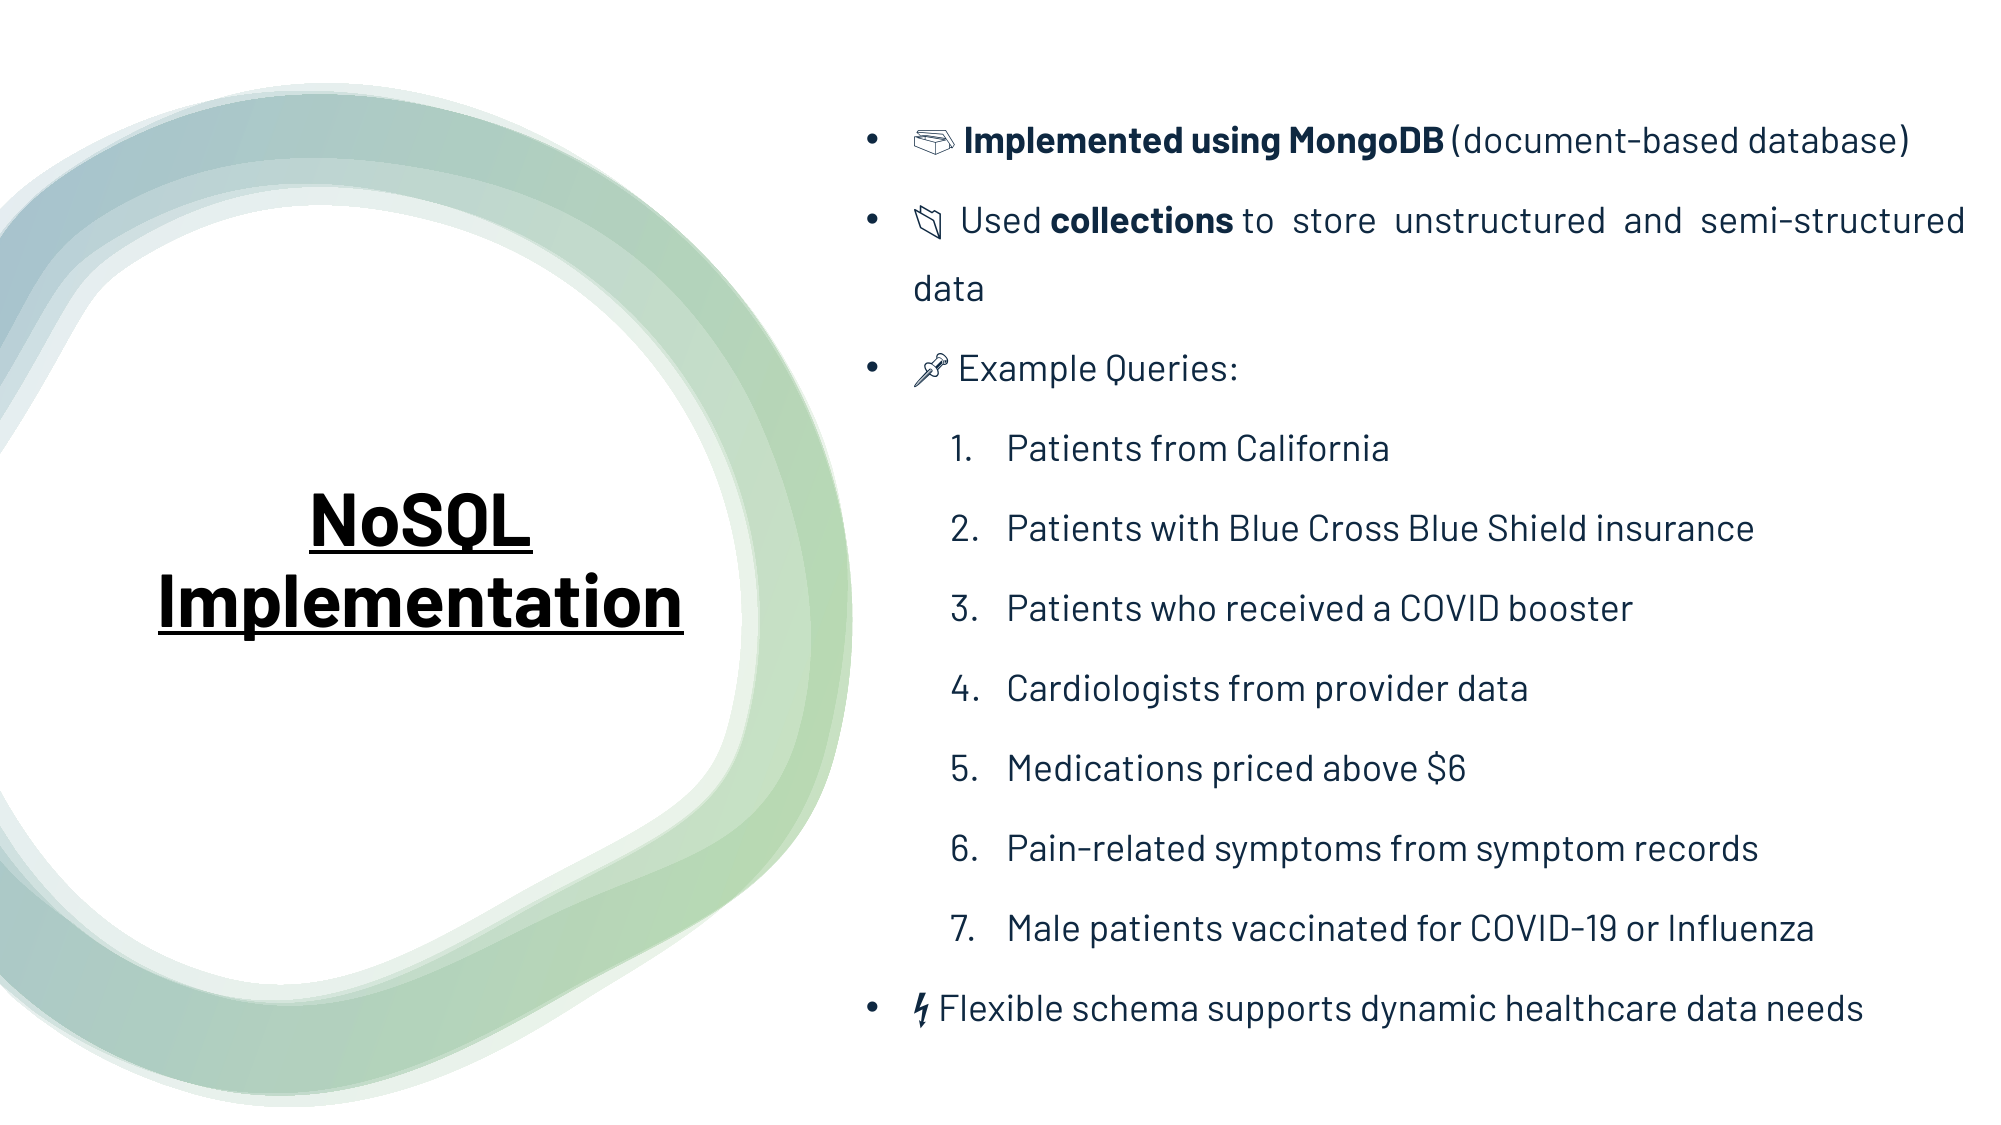

🗃️ Implemented using MongoDB (document-based database)
📂 Used collections to store unstructured and semi-structured data
📌 Example Queries:
Patients from California
Patients with Blue Cross Blue Shield insurance
Patients who received a COVID booster
Cardiologists from provider data
Medications priced above $6
Pain-related symptoms from symptom records
Male patients vaccinated for COVID-19 or Influenza
⚡ Flexible schema supports dynamic healthcare data needs

NoSQL Implementation
15